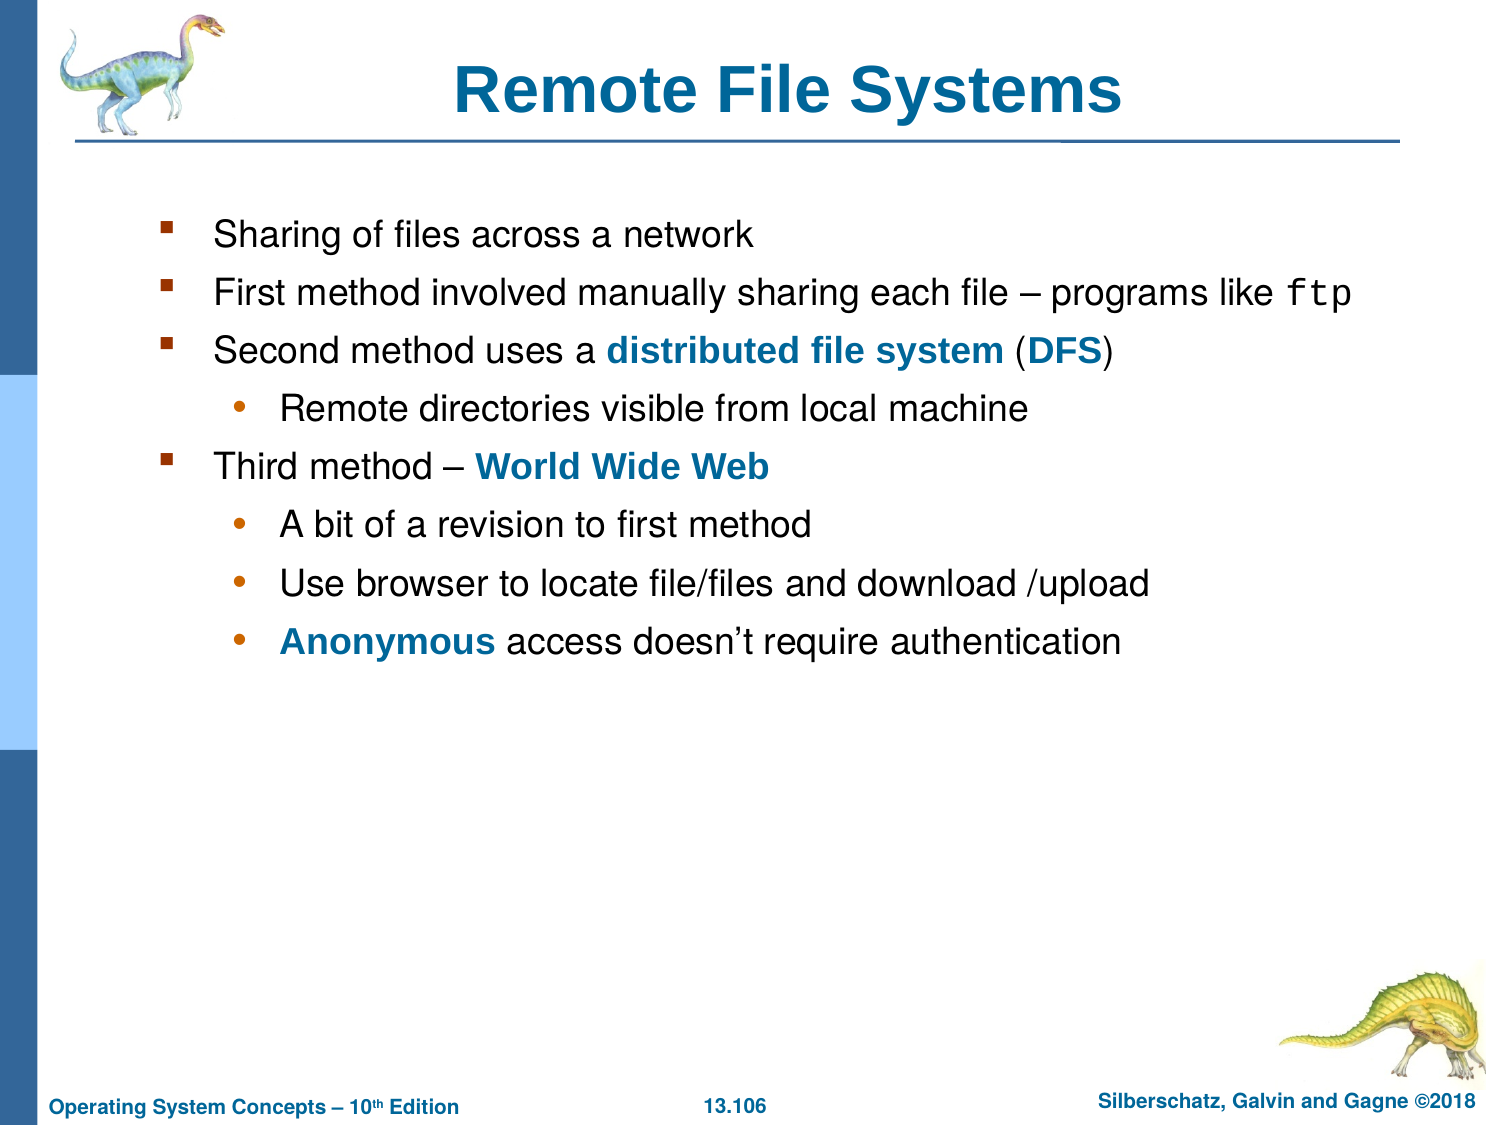

# Remote File Systems
Sharing of files across a network
First method involved manually sharing each file – programs like ftp
Second method uses a distributed file system (DFS)
Remote directories visible from local machine
Third method – World Wide Web
A bit of a revision to first method
Use browser to locate file/files and download /upload
Anonymous access doesn’t require authentication